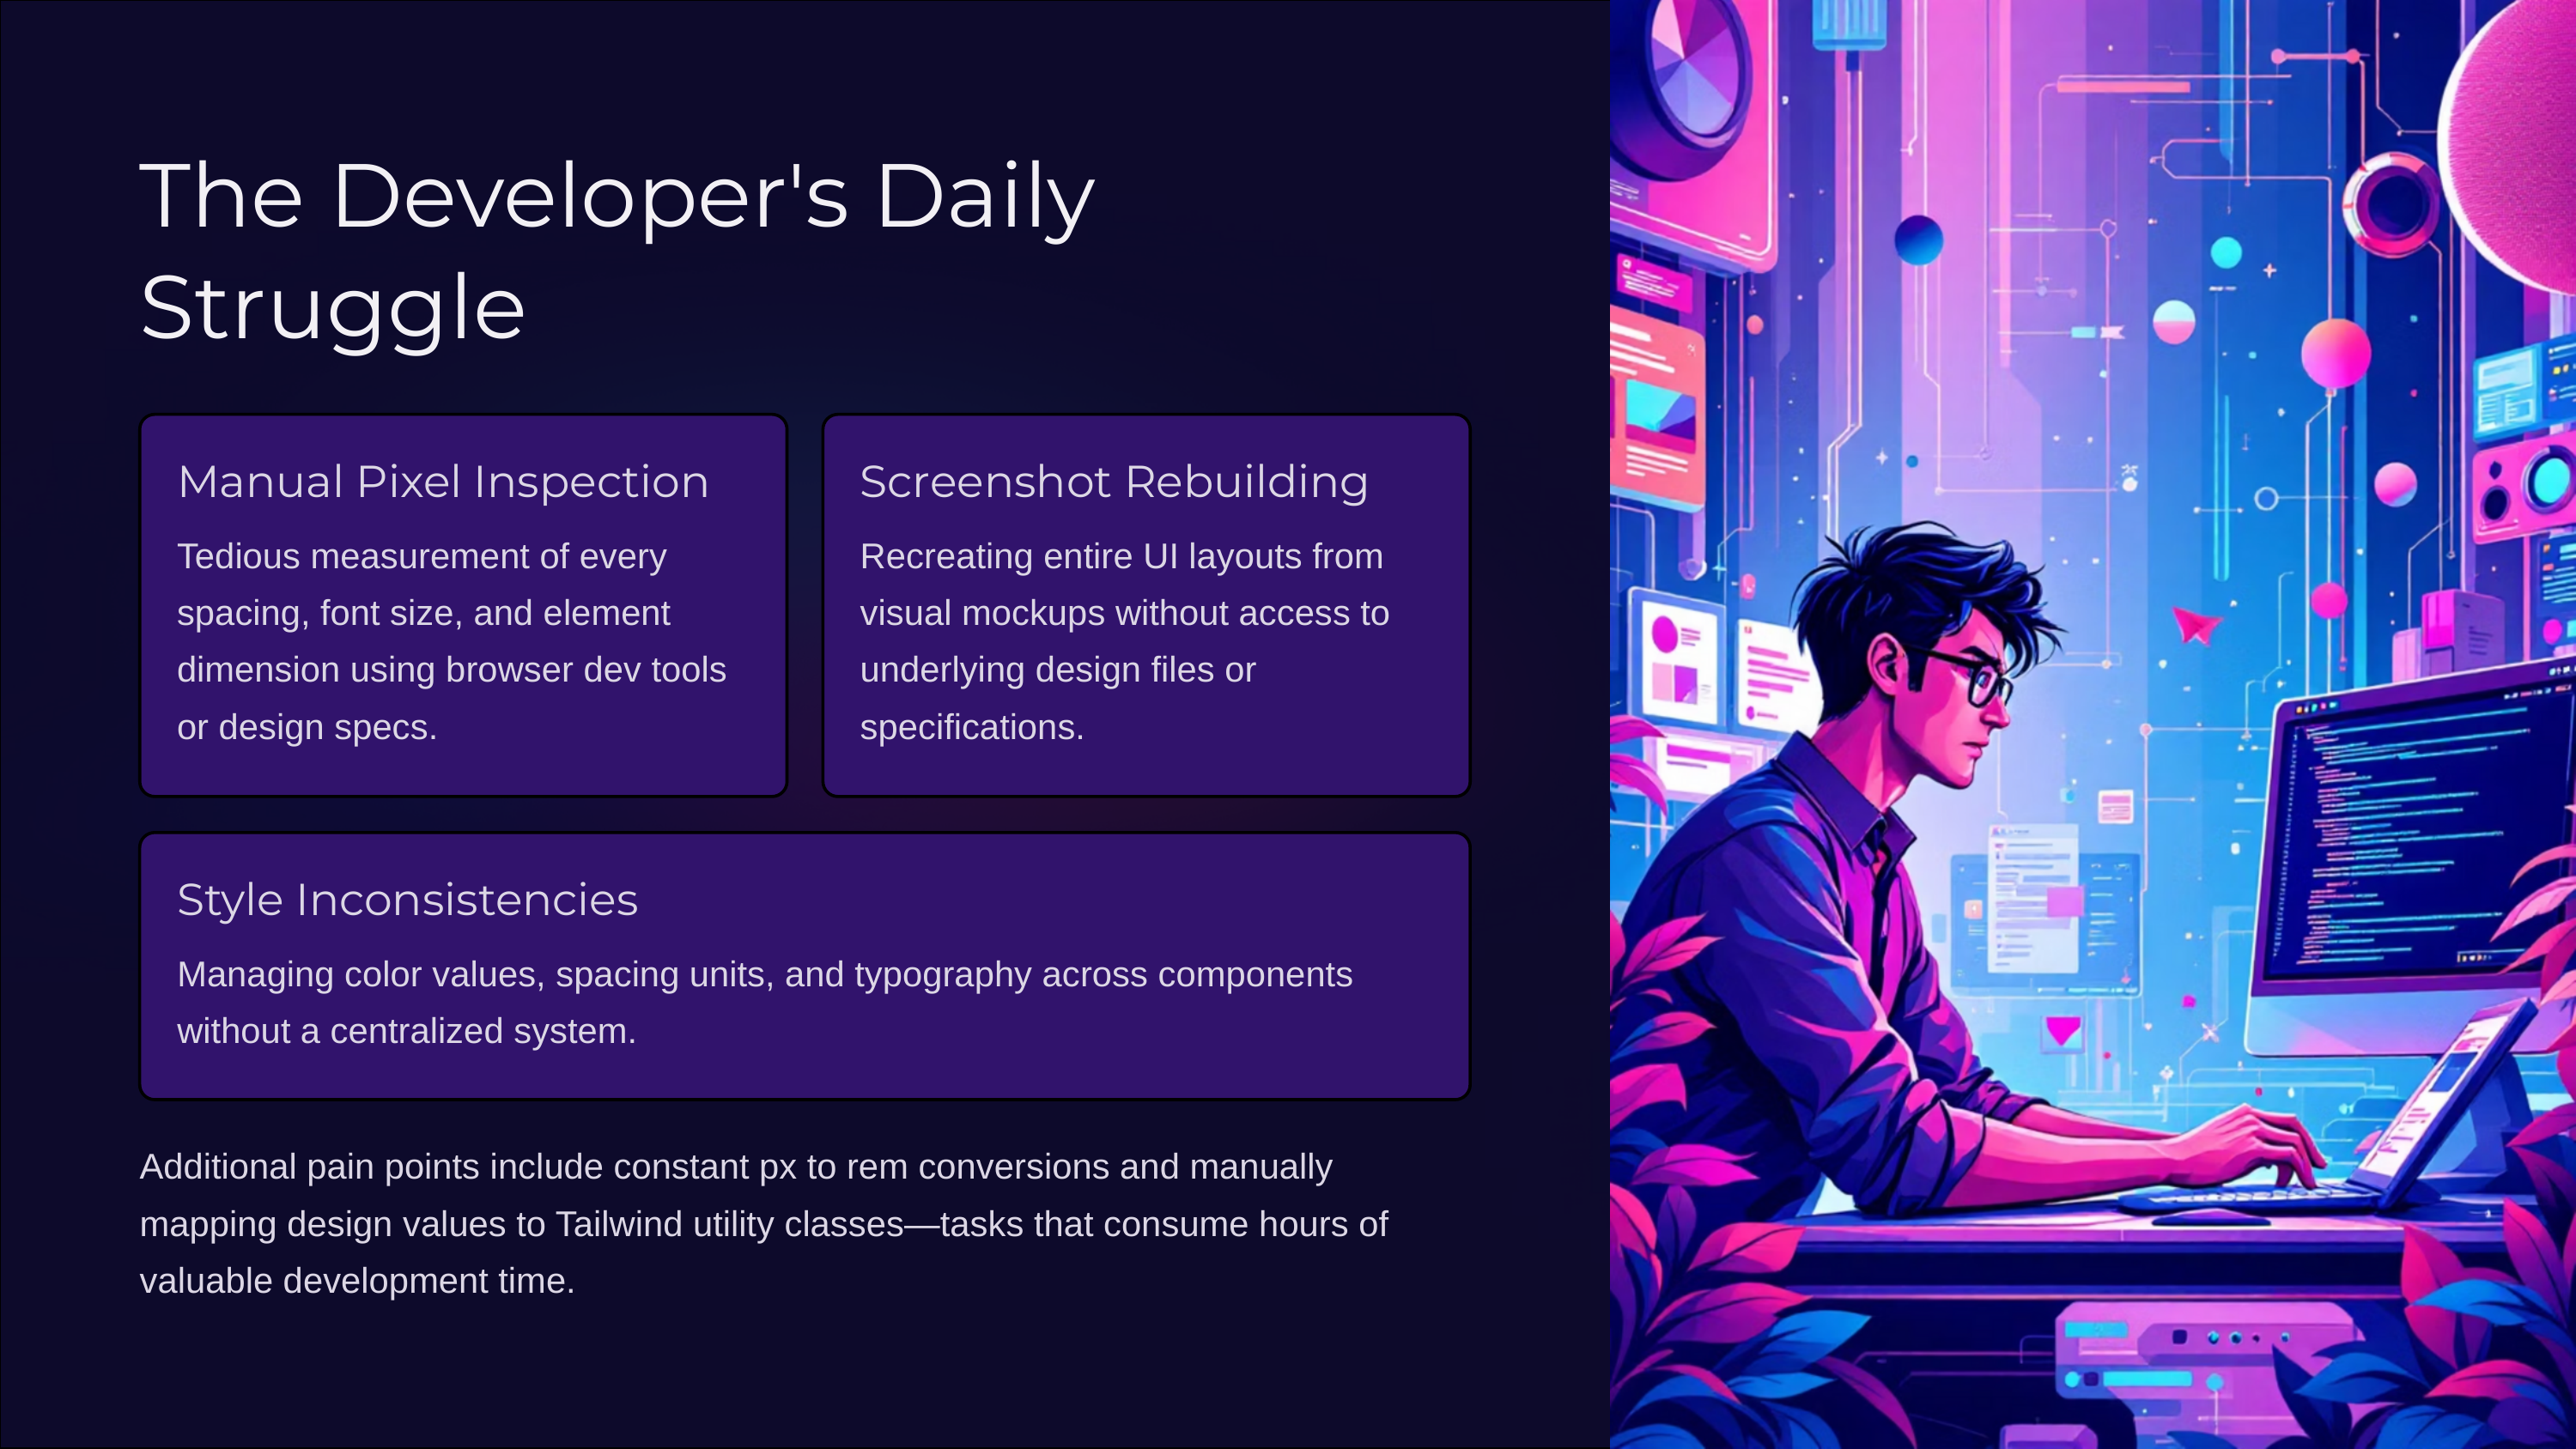

The Developer's Daily Struggle

Manual Pixel Inspection
Screenshot Rebuilding
Tedious measurement of every spacing, font size, and element dimension using browser dev tools or design specs.
Recreating entire UI layouts from visual mockups without access to underlying design files or specifications.

Style Inconsistencies
Managing color values, spacing units, and typography across components without a centralized system.
Additional pain points include constant px to rem conversions and manually mapping design values to Tailwind utility classes—tasks that consume hours of valuable development time.